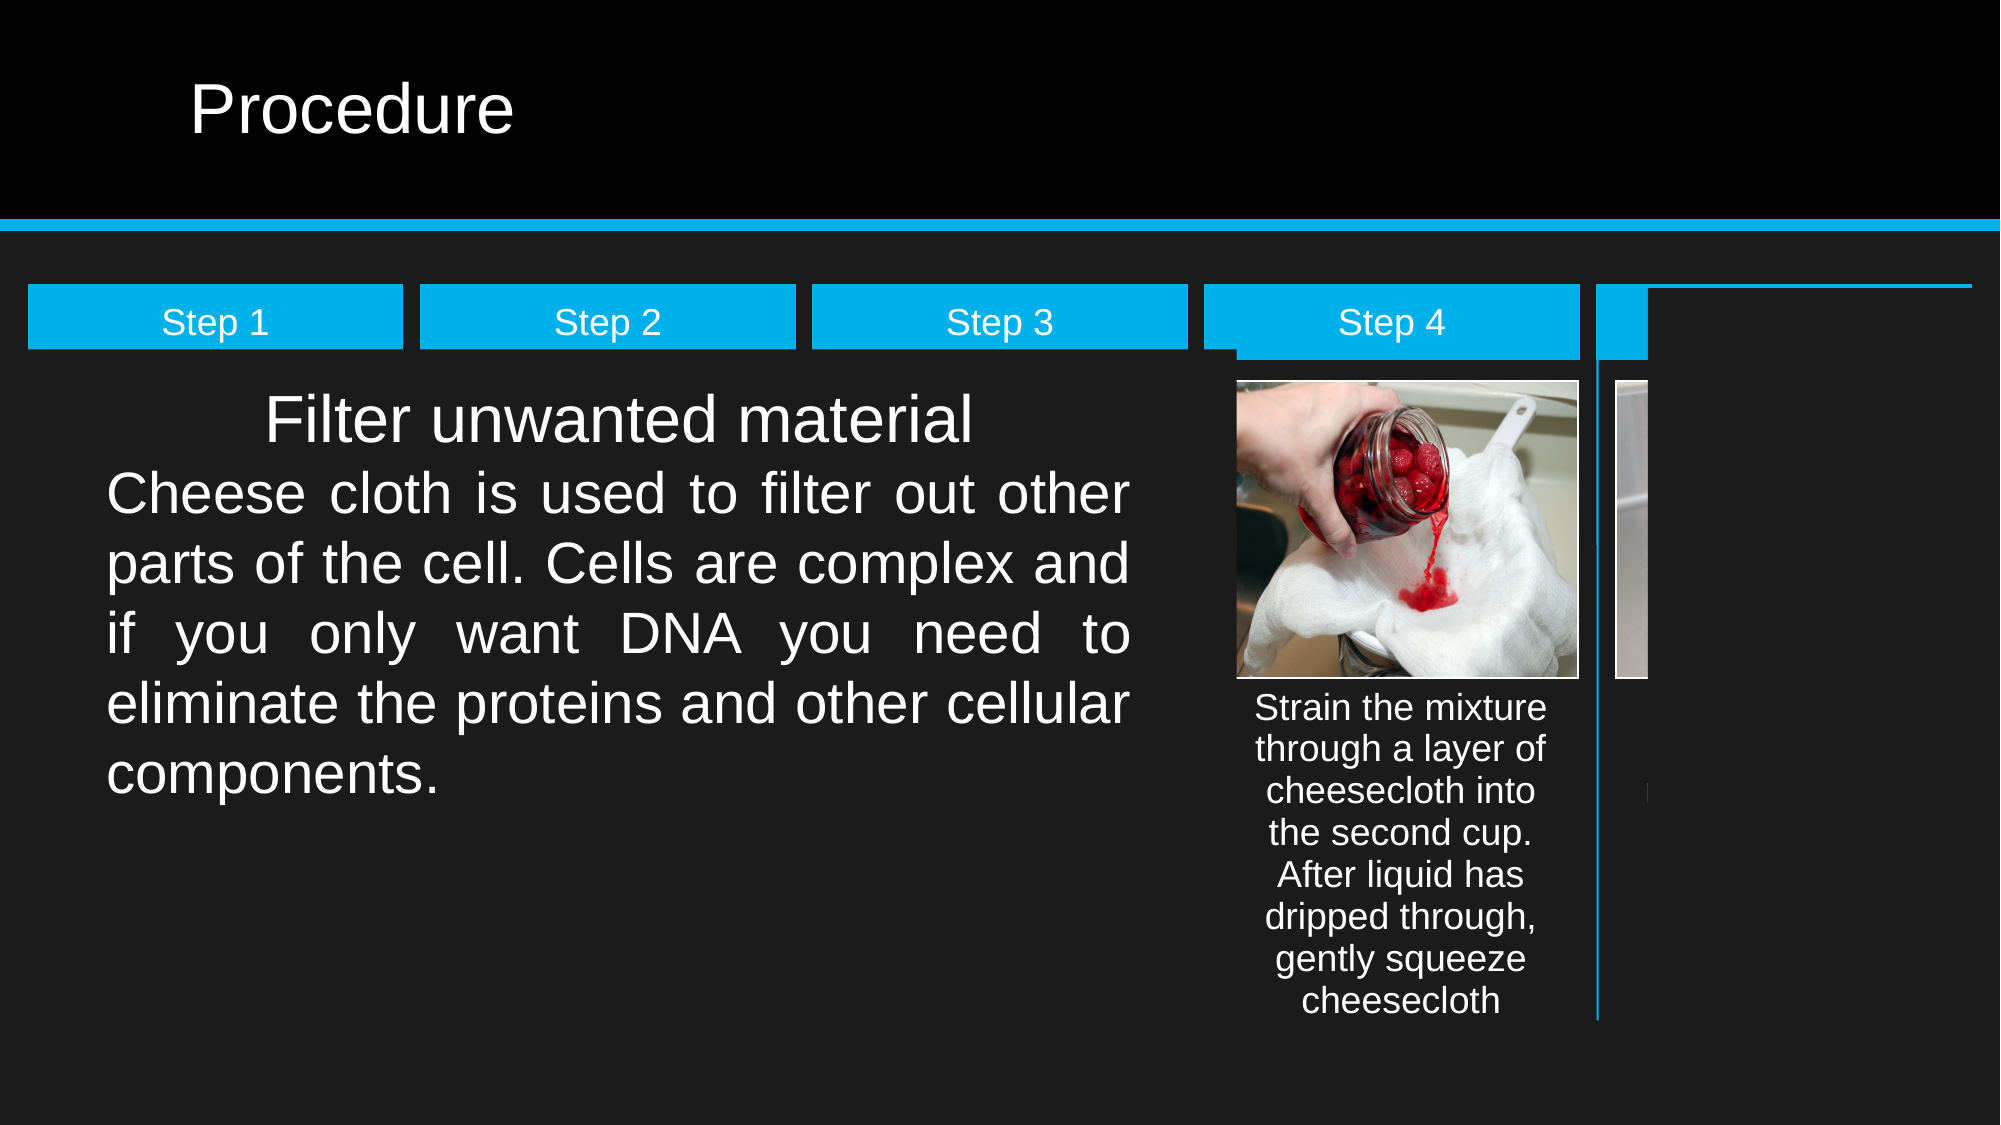

# Procedure
Step 1
Step 2
Step 3
Step 4
Strain the mixture through a layer of cheesecloth into the second cup. After liquid has dripped through, gently squeeze cheesecloth
Step 5
Add an equal volume of COLD rubbing alcohol to the liquid. Gently swirl the cup or wooden stick

Filter unwanted material
Cheese cloth is used to filter out other parts of the cell. Cells are complex and if you only want DNA you need to eliminate the proteins and other cellular components.